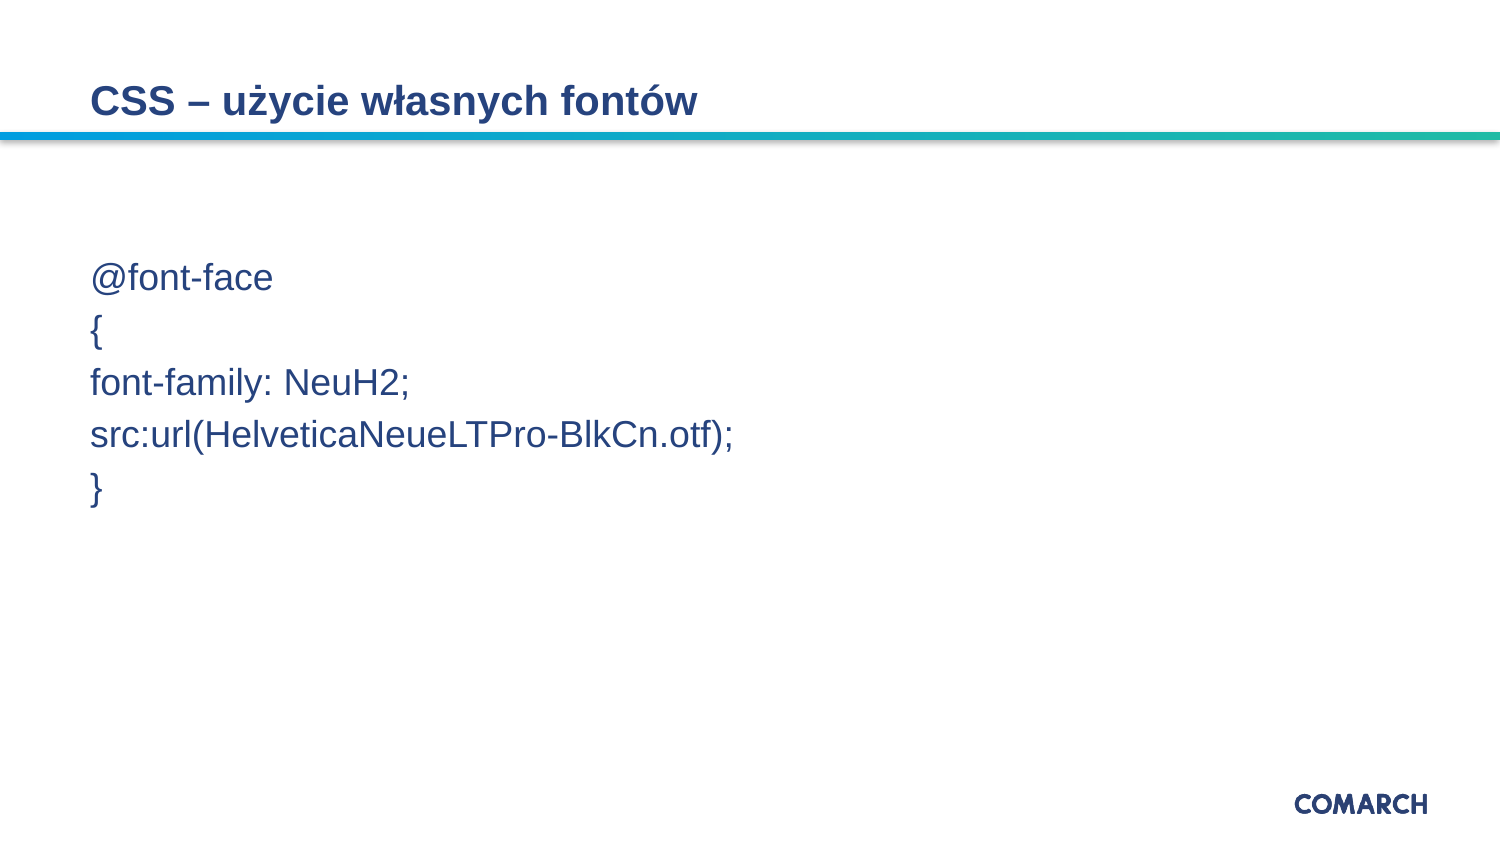

# CSS – użycie własnych fontów

@font-face
{
font-family: NeuH2;
src:url(HelveticaNeueLTPro-BlkCn.otf);
}